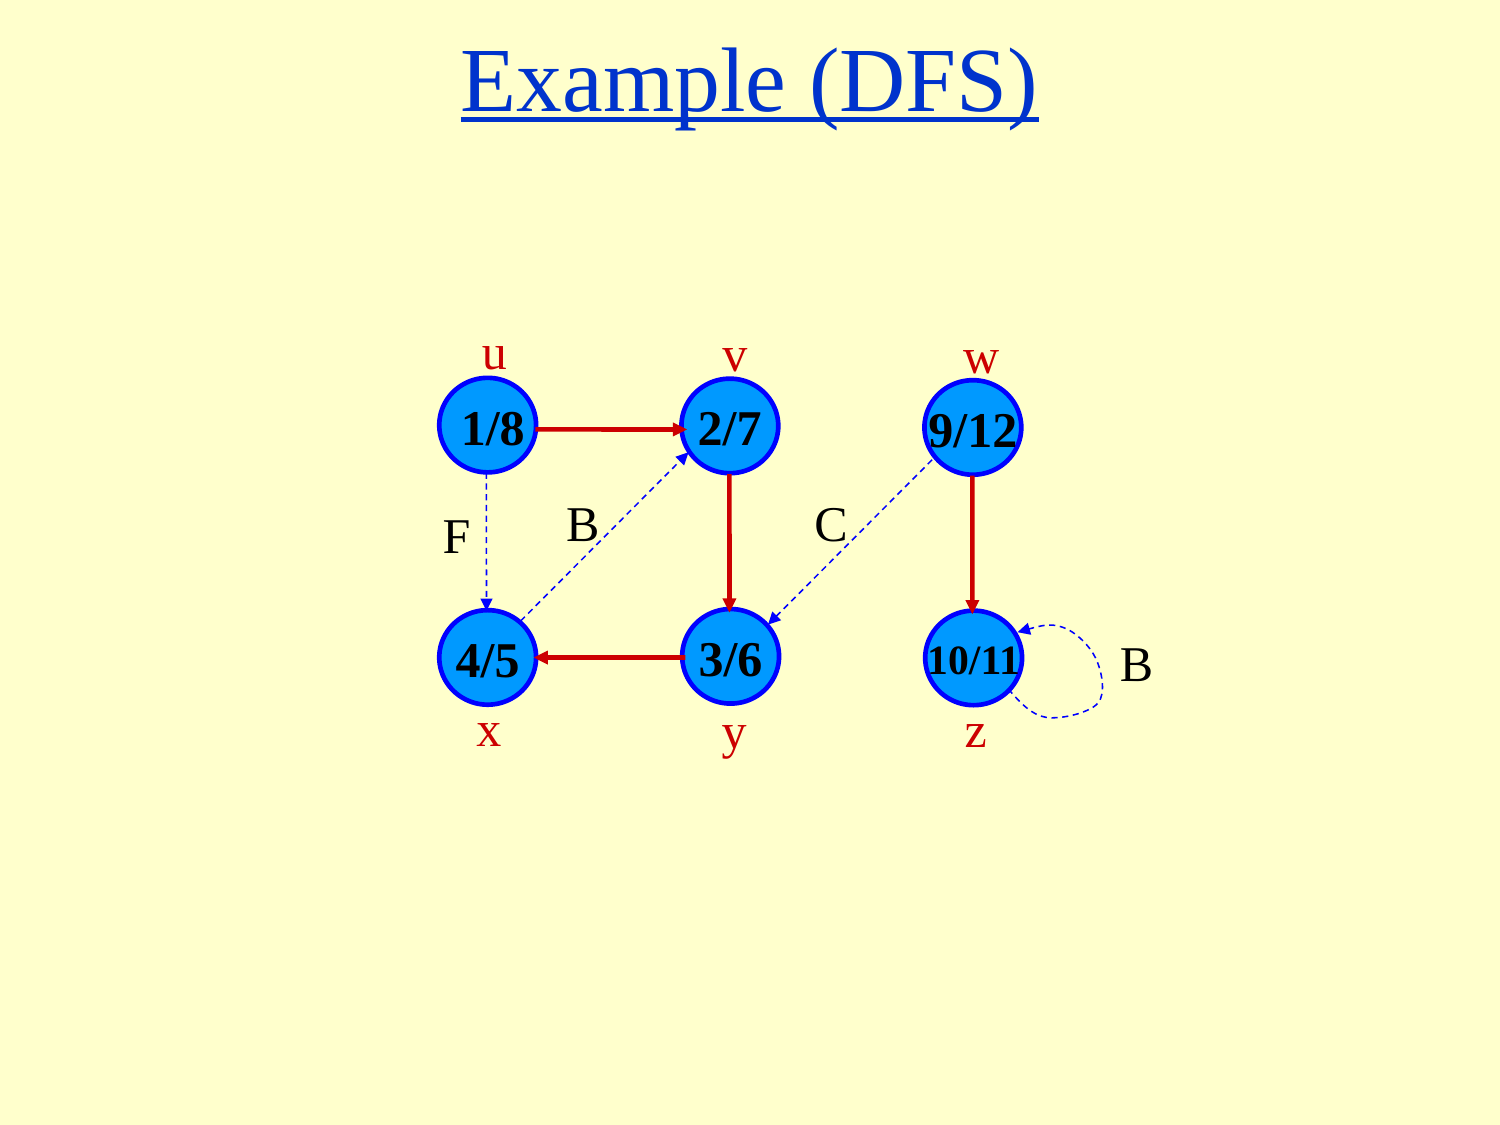

# Example (DFS)
u
v
w

2/7
9/12
1/8

B
C
F
3/6
4/5
10/11

B

x
z
y